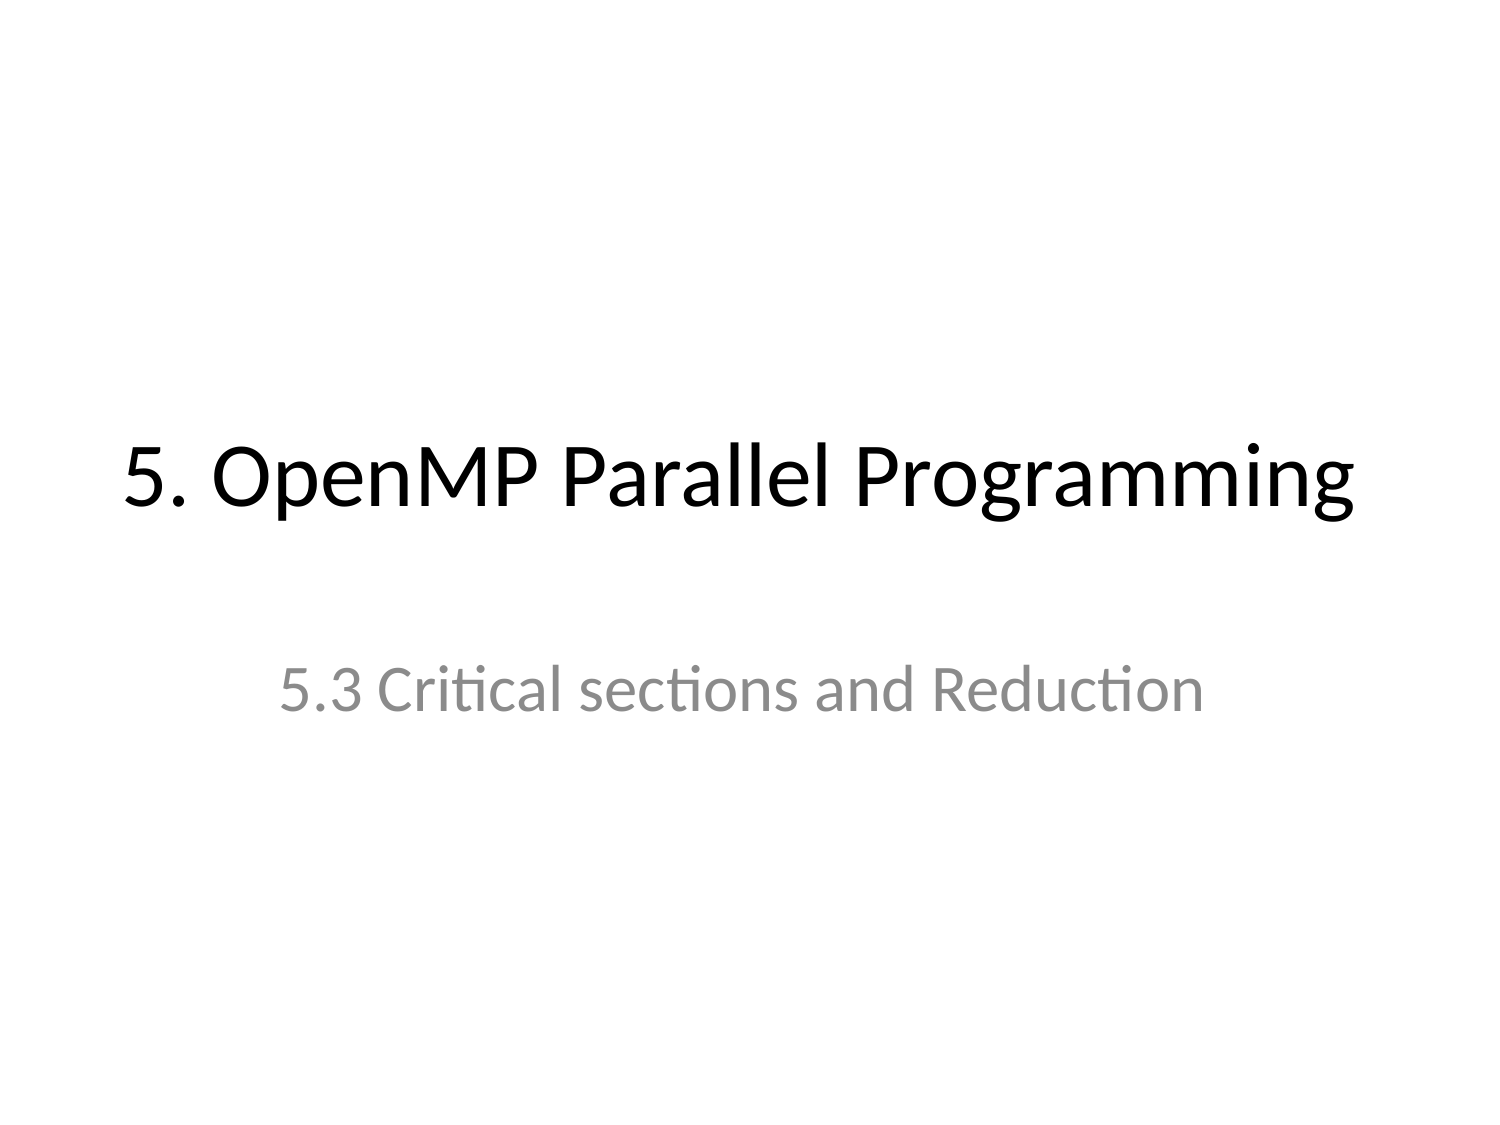

# 5. OpenMP Parallel Programming
5.3 Critical sections and Reduction